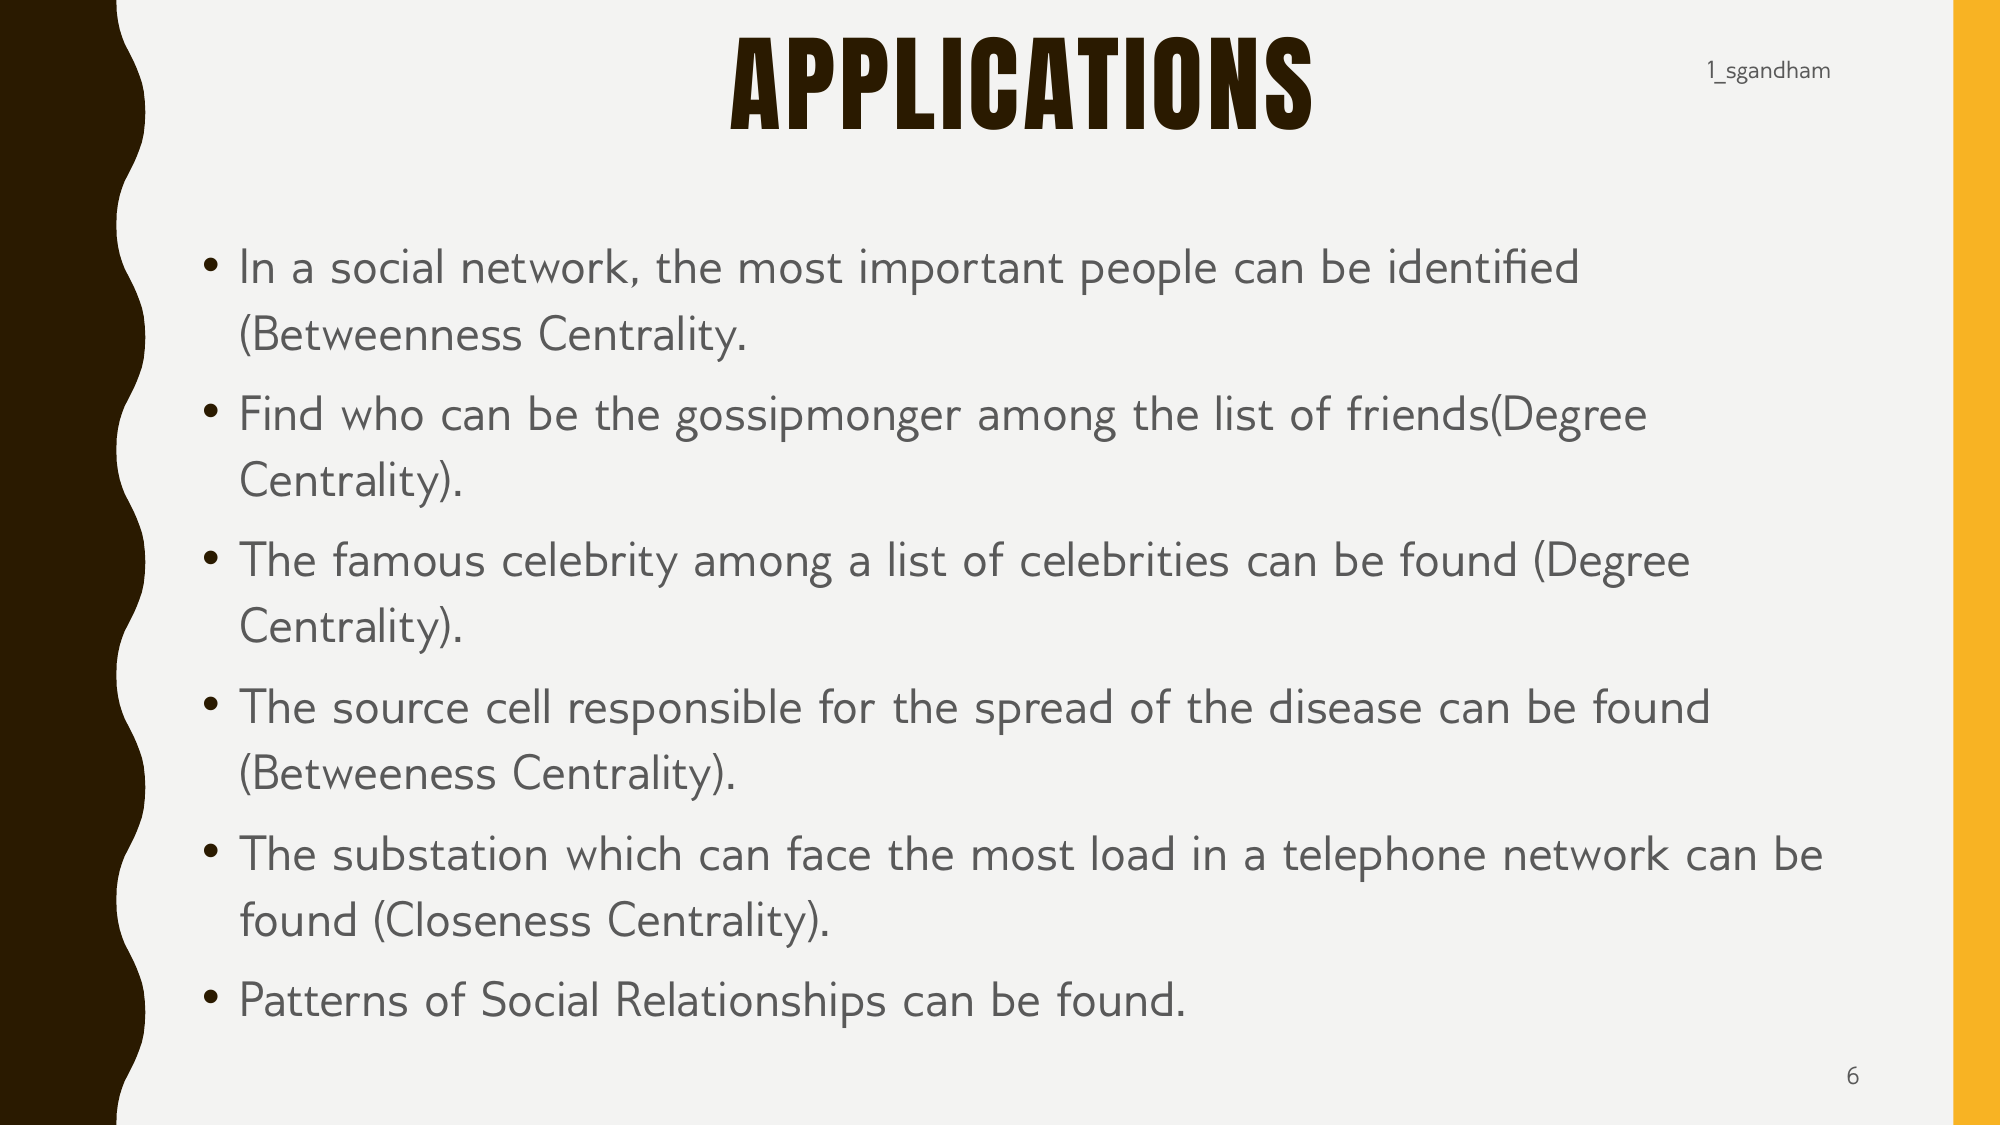

# Applications
1_sgandham
In a social network, the most important people can be identified (Betweenness Centrality.
Find who can be the gossipmonger among the list of friends(Degree Centrality).
The famous celebrity among a list of celebrities can be found (Degree Centrality).
The source cell responsible for the spread of the disease can be found (Betweeness Centrality).
The substation which can face the most load in a telephone network can be found (Closeness Centrality).
Patterns of Social Relationships can be found.
6